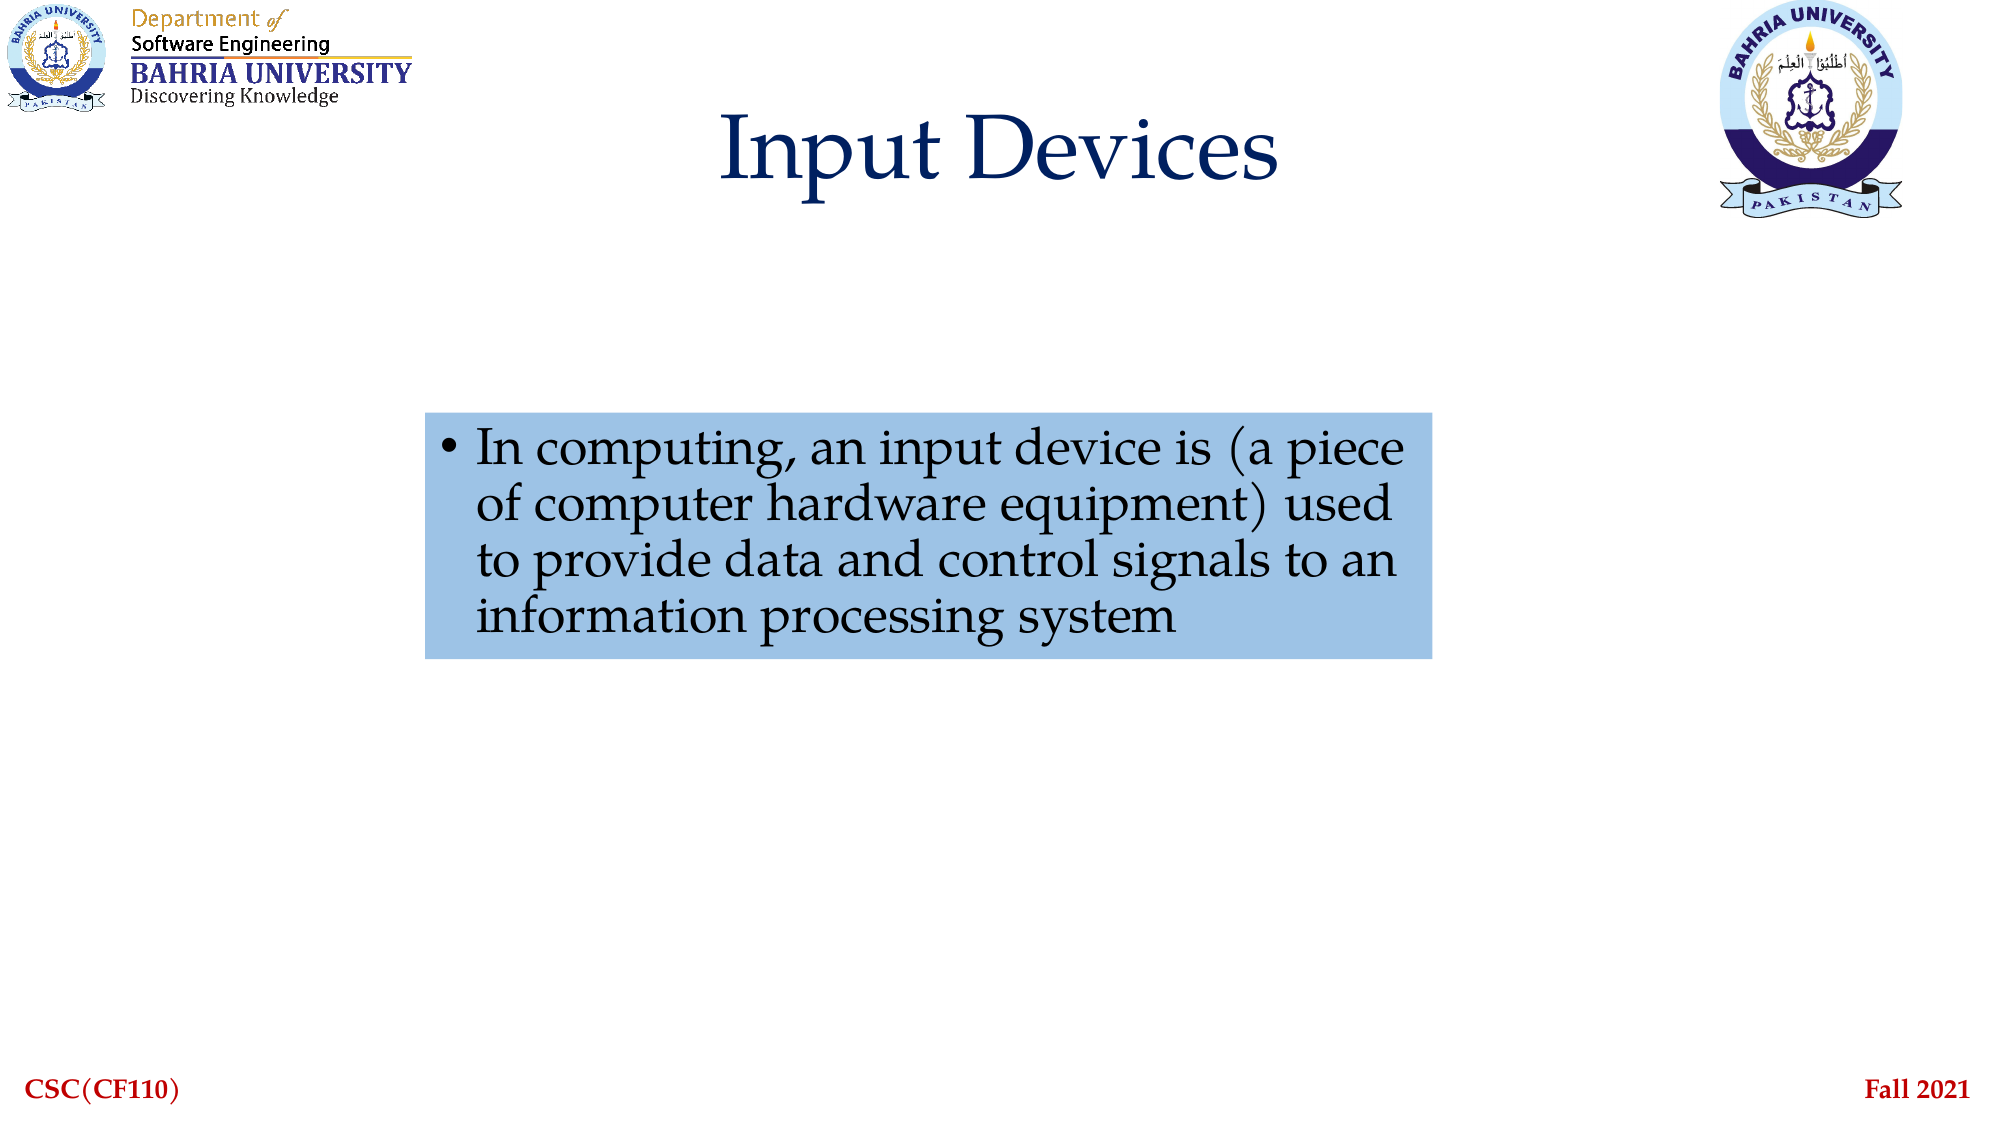

# Input Devices
In computing, an input device is (a piece of computer hardware equipment) used to provide data and control signals to an information processing system
CSC(CF110)